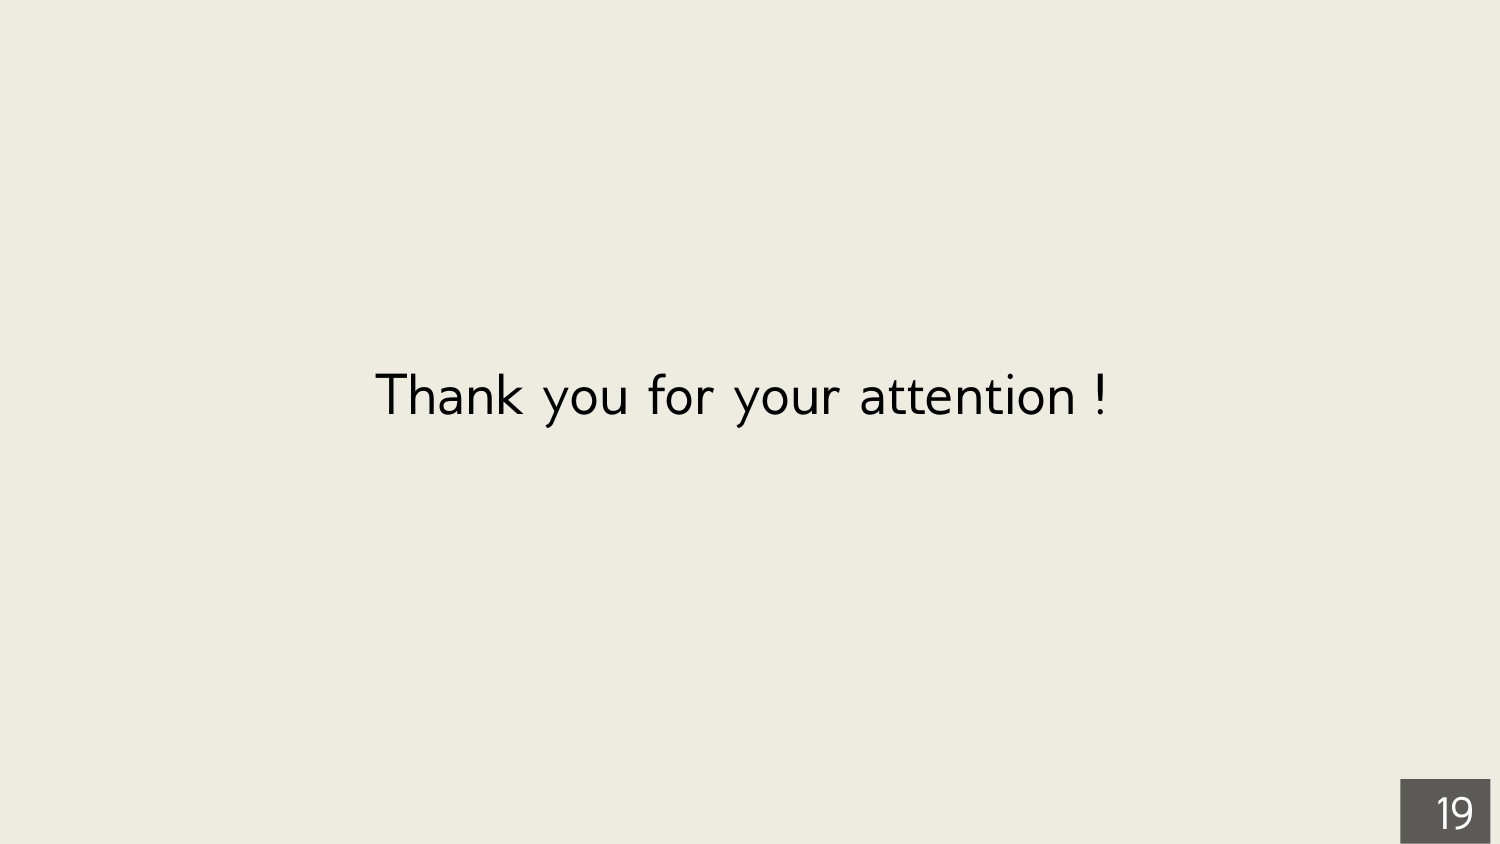

Thank you for your attention !

19